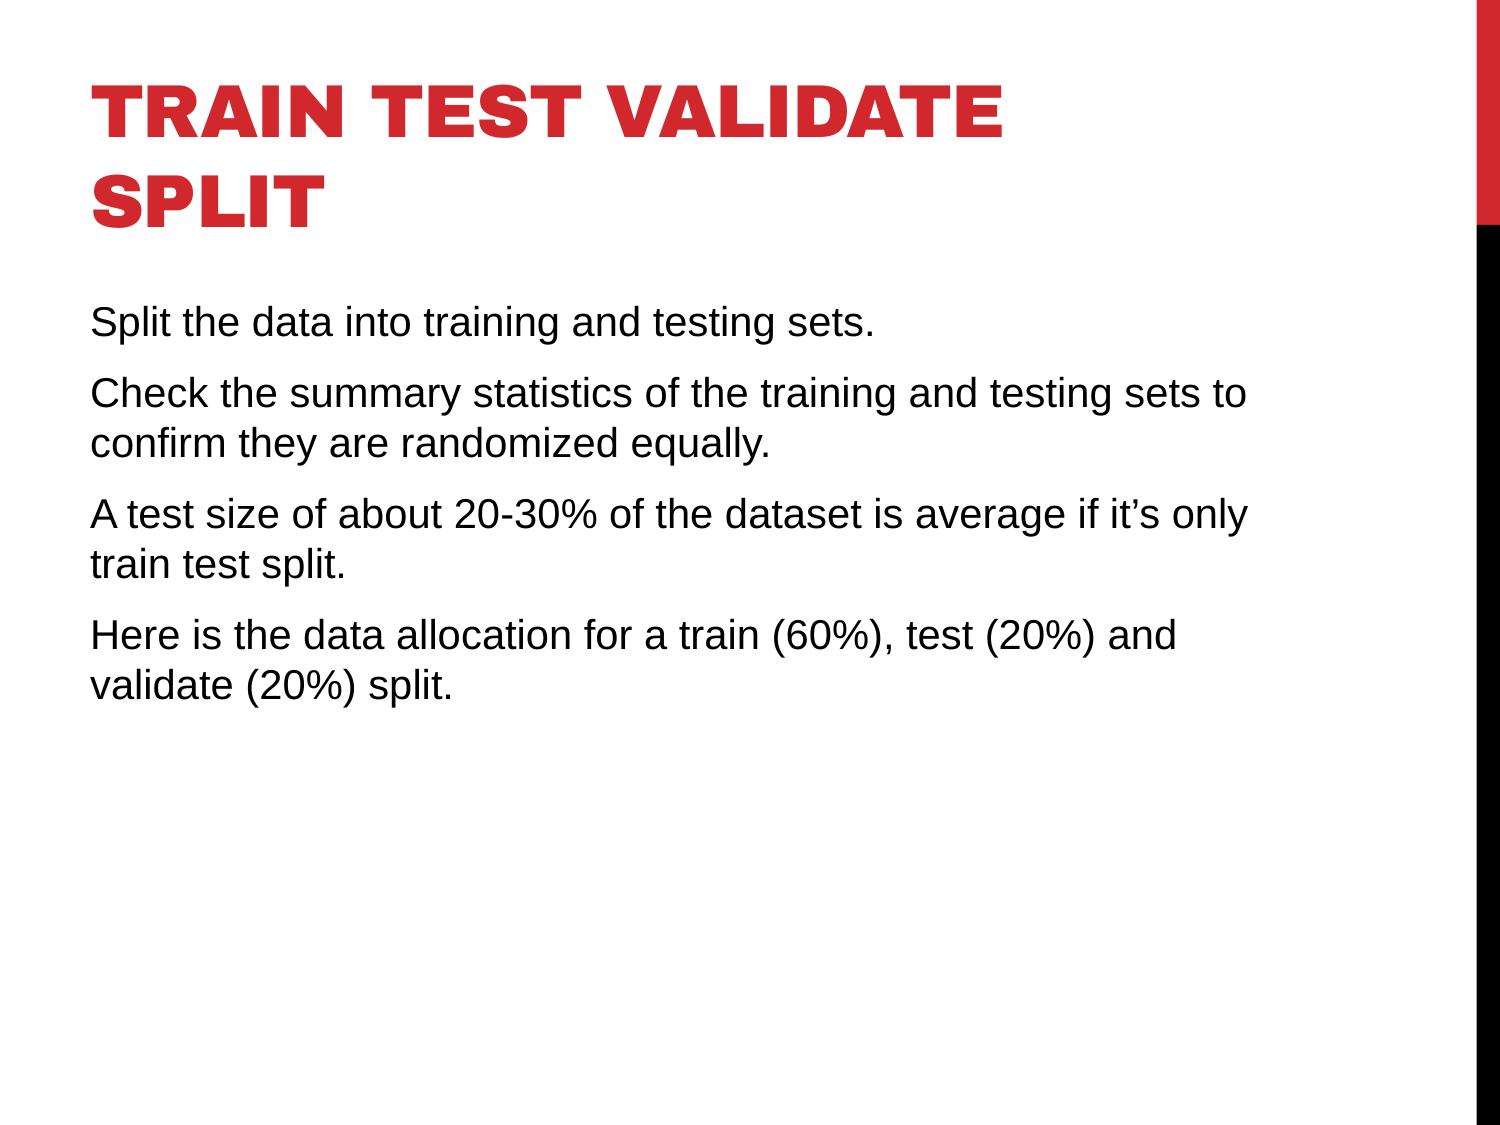

# Train Test Validate Split
Split the data into training and testing sets.
Check the summary statistics of the training and testing sets to confirm they are randomized equally.
A test size of about 20-30% of the dataset is average if it’s only train test split.
Here is the data allocation for a train (60%), test (20%) and validate (20%) split.